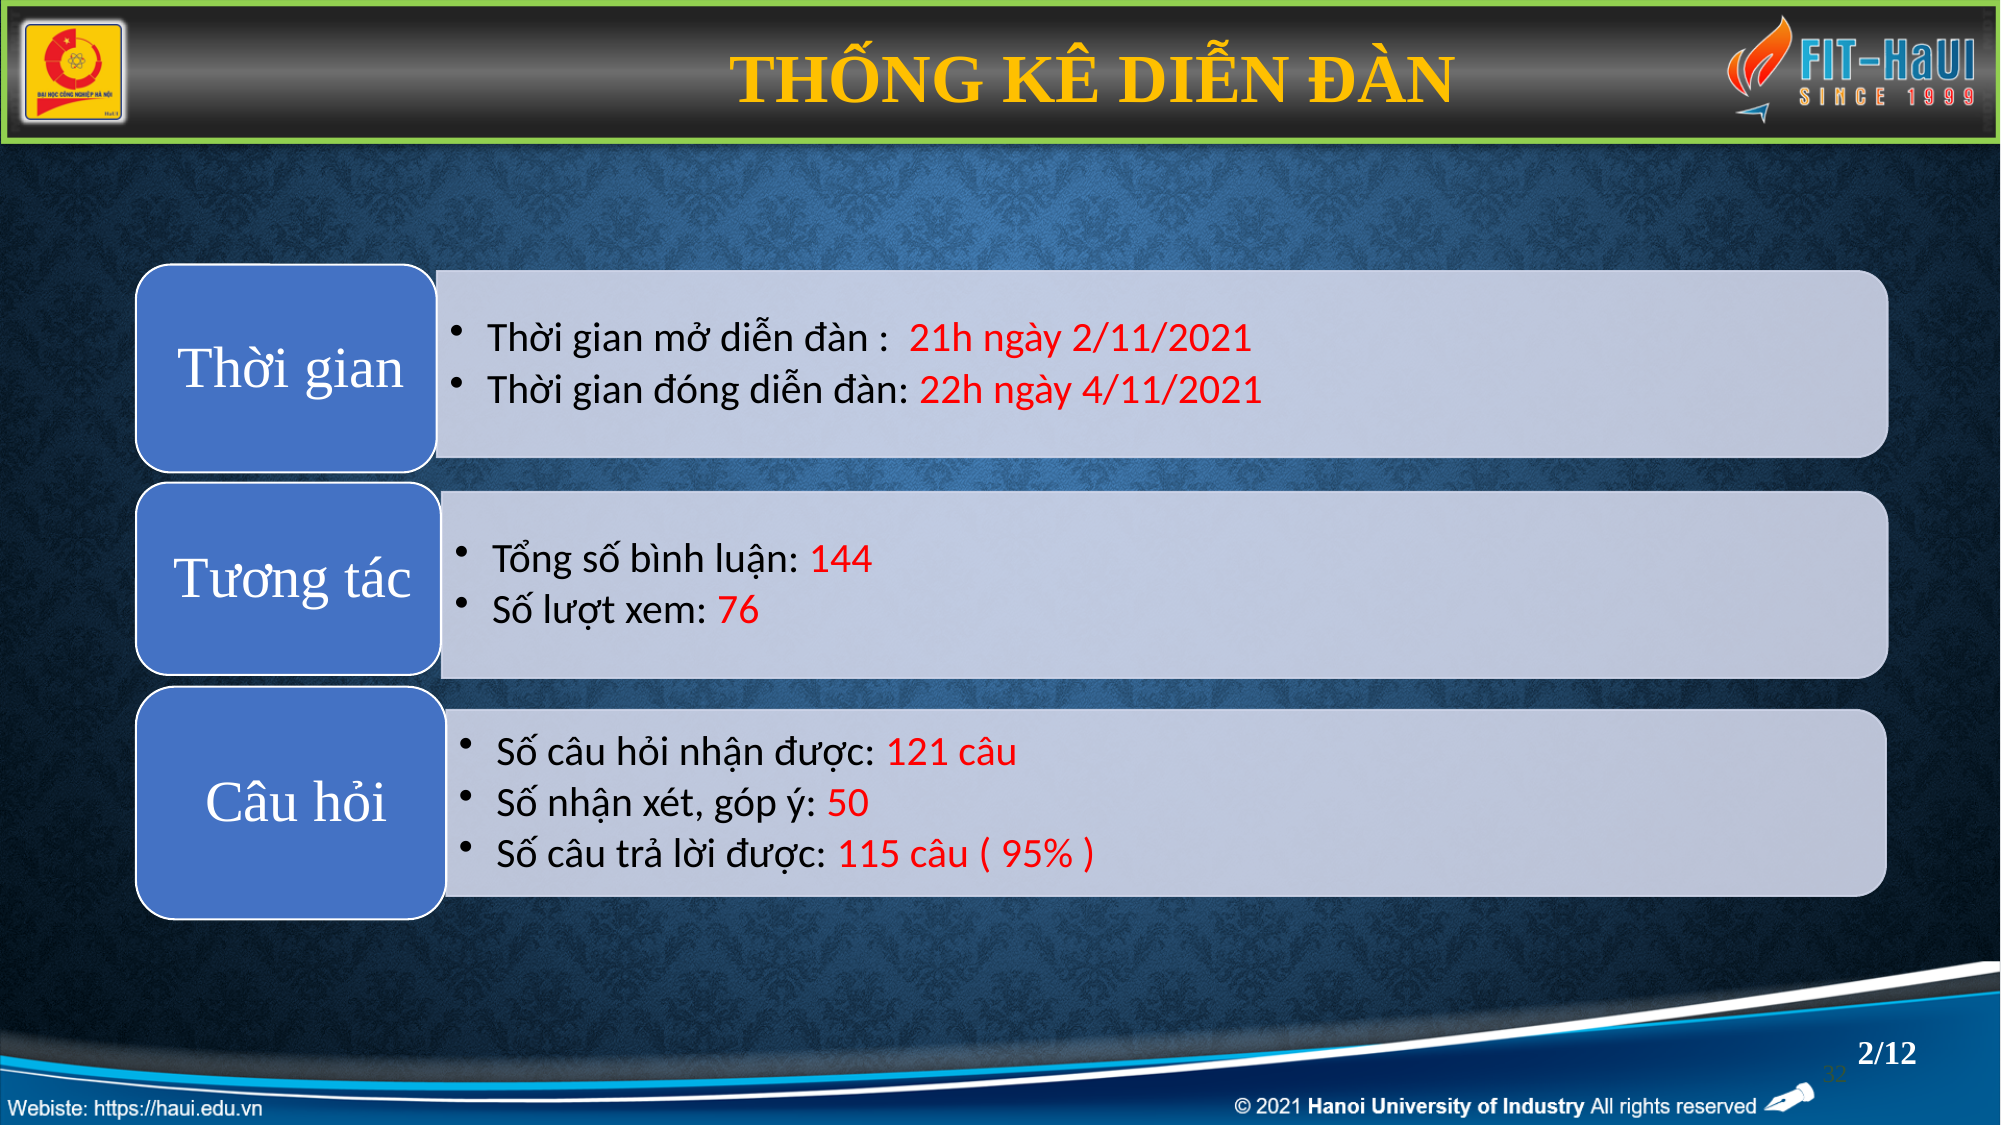

THỐNG KÊ DIỄN ĐÀN
Thời gian mở diễn đàn :  21h ngày 2/11/2021
Thời gian đóng diễn đàn: 22h ngày 4/11/2021
Thời gian
Tổng số bình luận: 144
Số lượt xem: 76
Tương tác
Số câu hỏi nhận được: 121 câu
Số nhận xét, góp ý: 50
Số câu trả lời được: 115 câu ( 95% )
Câu hỏi
2/12
32